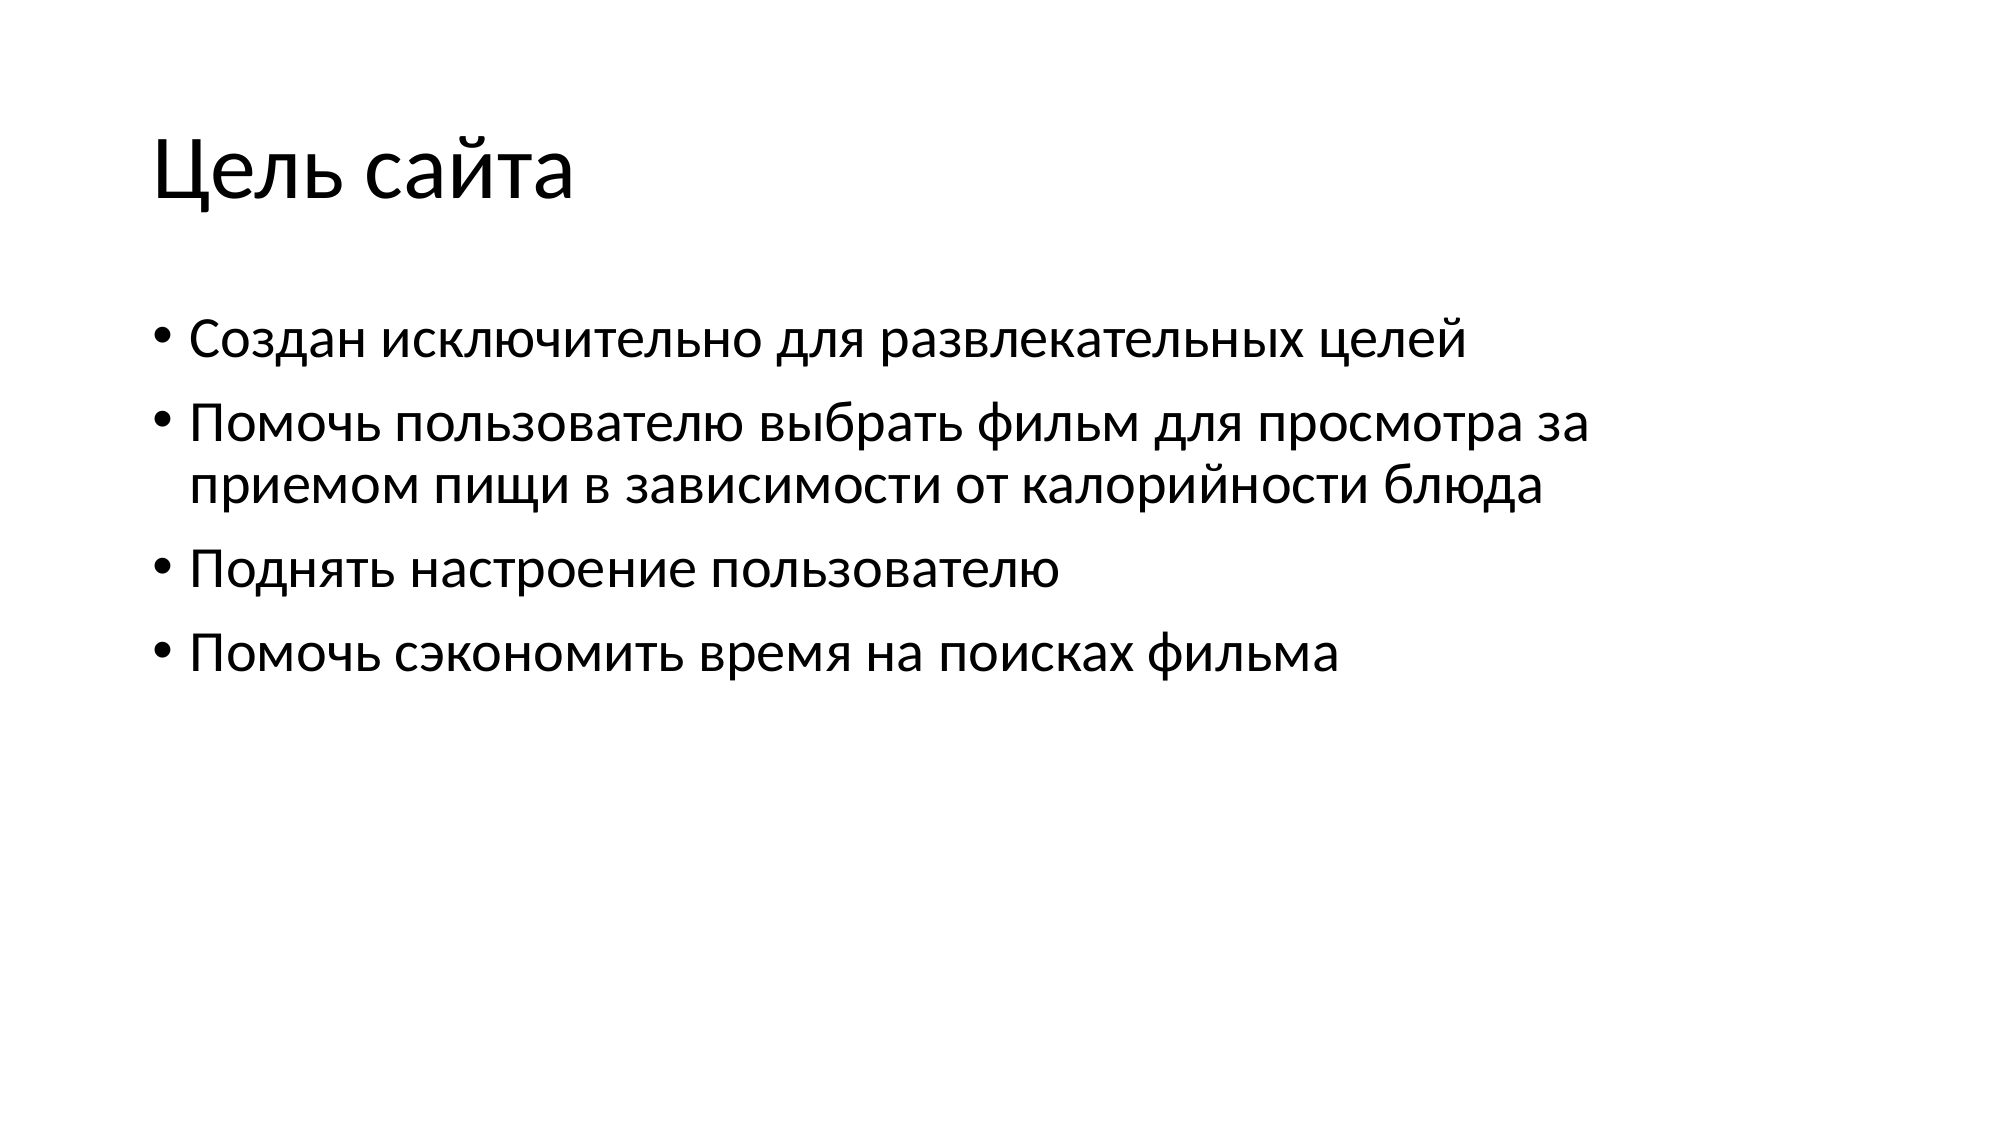

# Цель сайта
Создан исключительно для развлекательных целей
Помочь пользователю выбрать фильм для просмотра за приемом пищи в зависимости от калорийности блюда
Поднять настроение пользователю
Помочь сэкономить время на поисках фильма